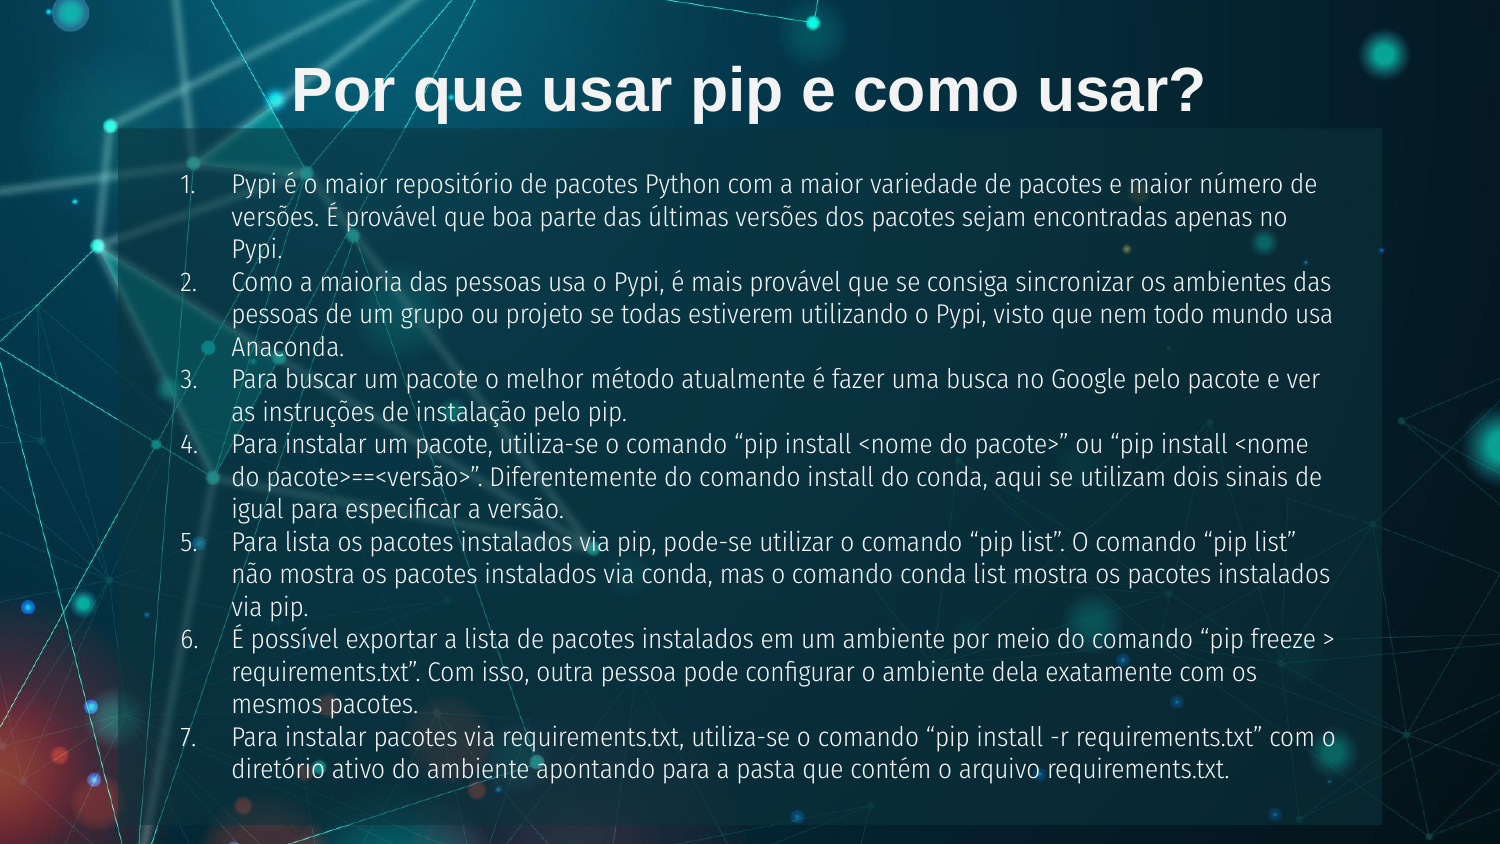

# Por que usar pip e como usar?
Pypi é o maior repositório de pacotes Python com a maior variedade de pacotes e maior número de versões. É provável que boa parte das últimas versões dos pacotes sejam encontradas apenas no Pypi.
Como a maioria das pessoas usa o Pypi, é mais provável que se consiga sincronizar os ambientes das pessoas de um grupo ou projeto se todas estiverem utilizando o Pypi, visto que nem todo mundo usa Anaconda.
Para buscar um pacote o melhor método atualmente é fazer uma busca no Google pelo pacote e ver as instruções de instalação pelo pip.
Para instalar um pacote, utiliza-se o comando “pip install <nome do pacote>” ou “pip install <nome do pacote>==<versão>”. Diferentemente do comando install do conda, aqui se utilizam dois sinais de igual para especificar a versão.
Para lista os pacotes instalados via pip, pode-se utilizar o comando “pip list”. O comando “pip list” não mostra os pacotes instalados via conda, mas o comando conda list mostra os pacotes instalados via pip.
É possível exportar a lista de pacotes instalados em um ambiente por meio do comando “pip freeze > requirements.txt”. Com isso, outra pessoa pode configurar o ambiente dela exatamente com os mesmos pacotes.
Para instalar pacotes via requirements.txt, utiliza-se o comando “pip install -r requirements.txt” com o diretório ativo do ambiente apontando para a pasta que contém o arquivo requirements.txt.